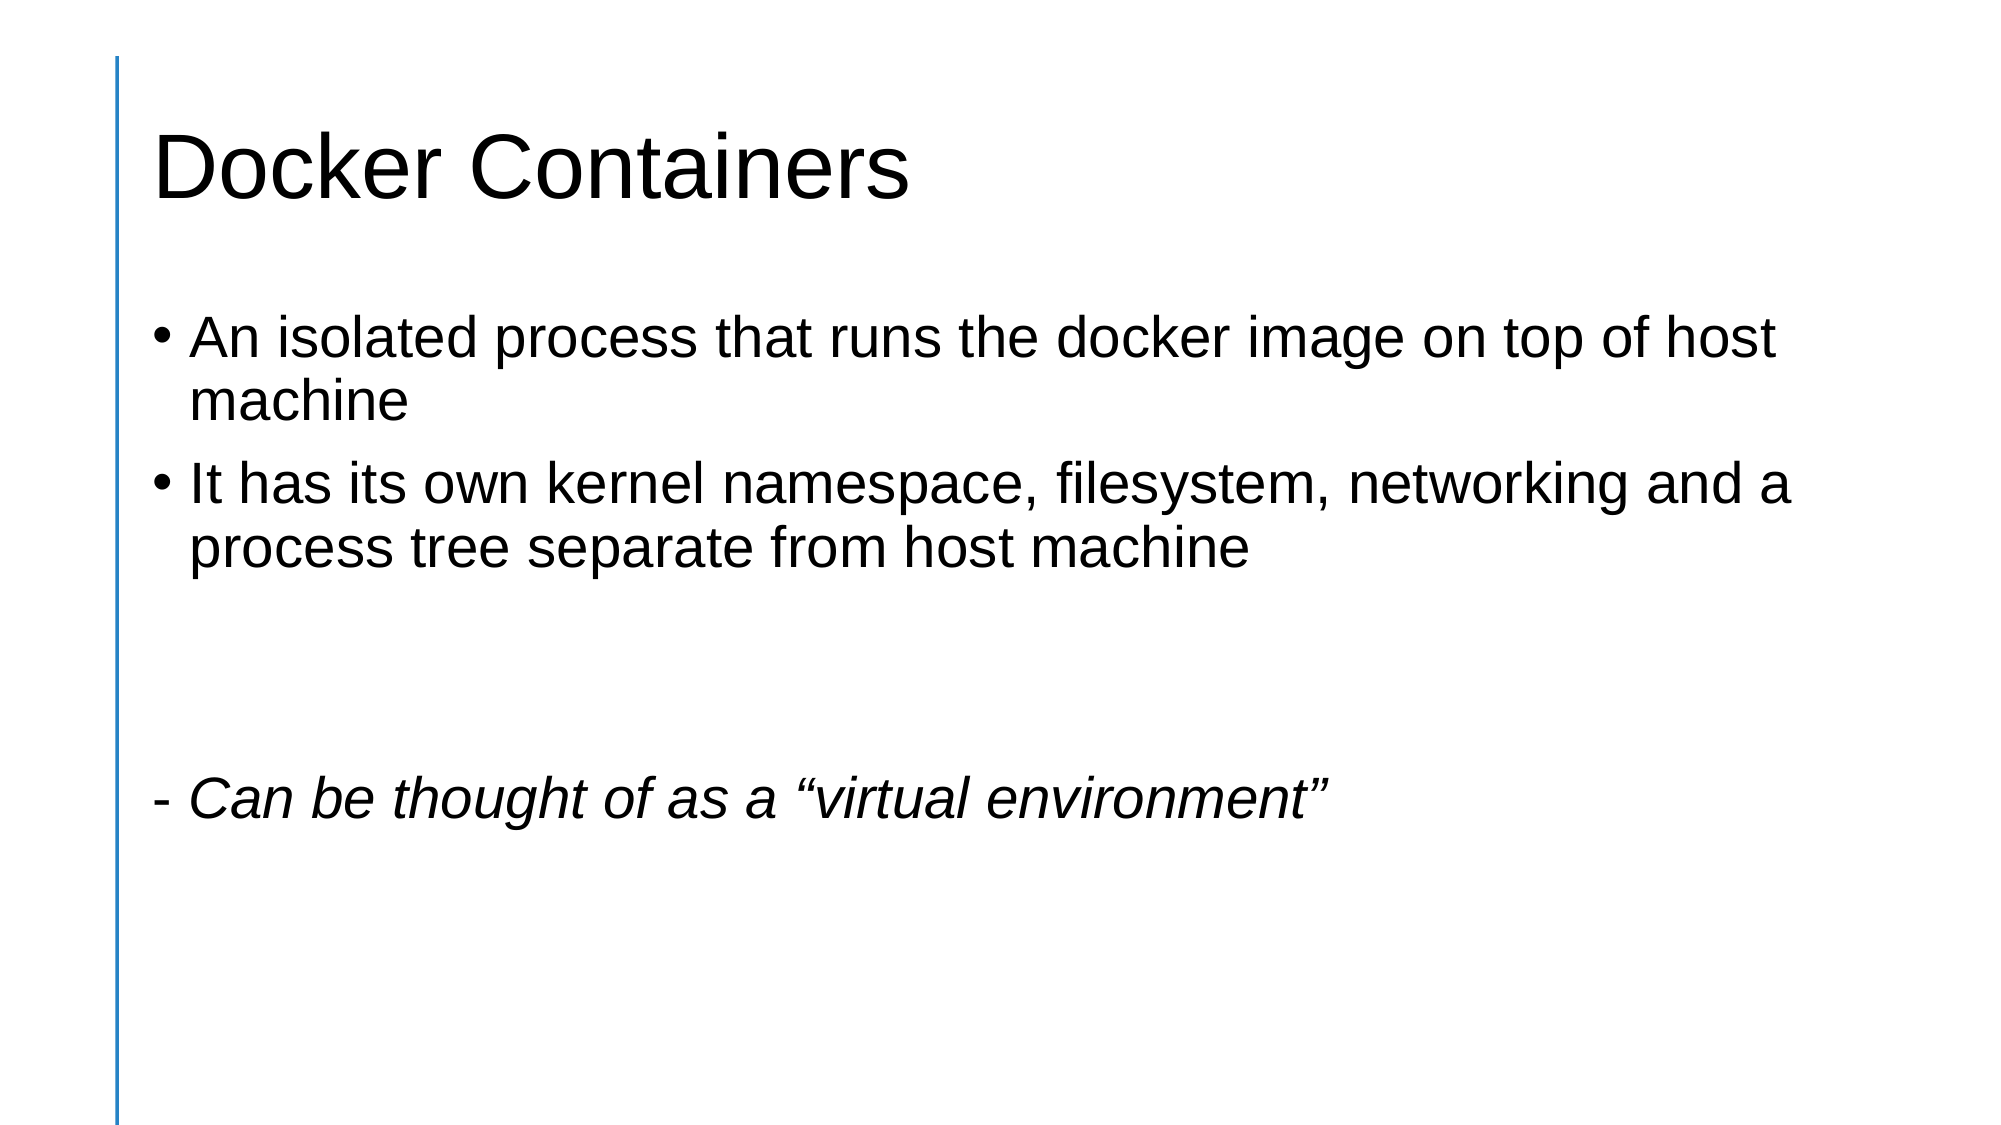

# Docker Containers
An isolated process that runs the docker image on top of host machine
It has its own kernel namespace, filesystem, networking and a process tree separate from host machine

- Can be thought of as a “virtual environment”